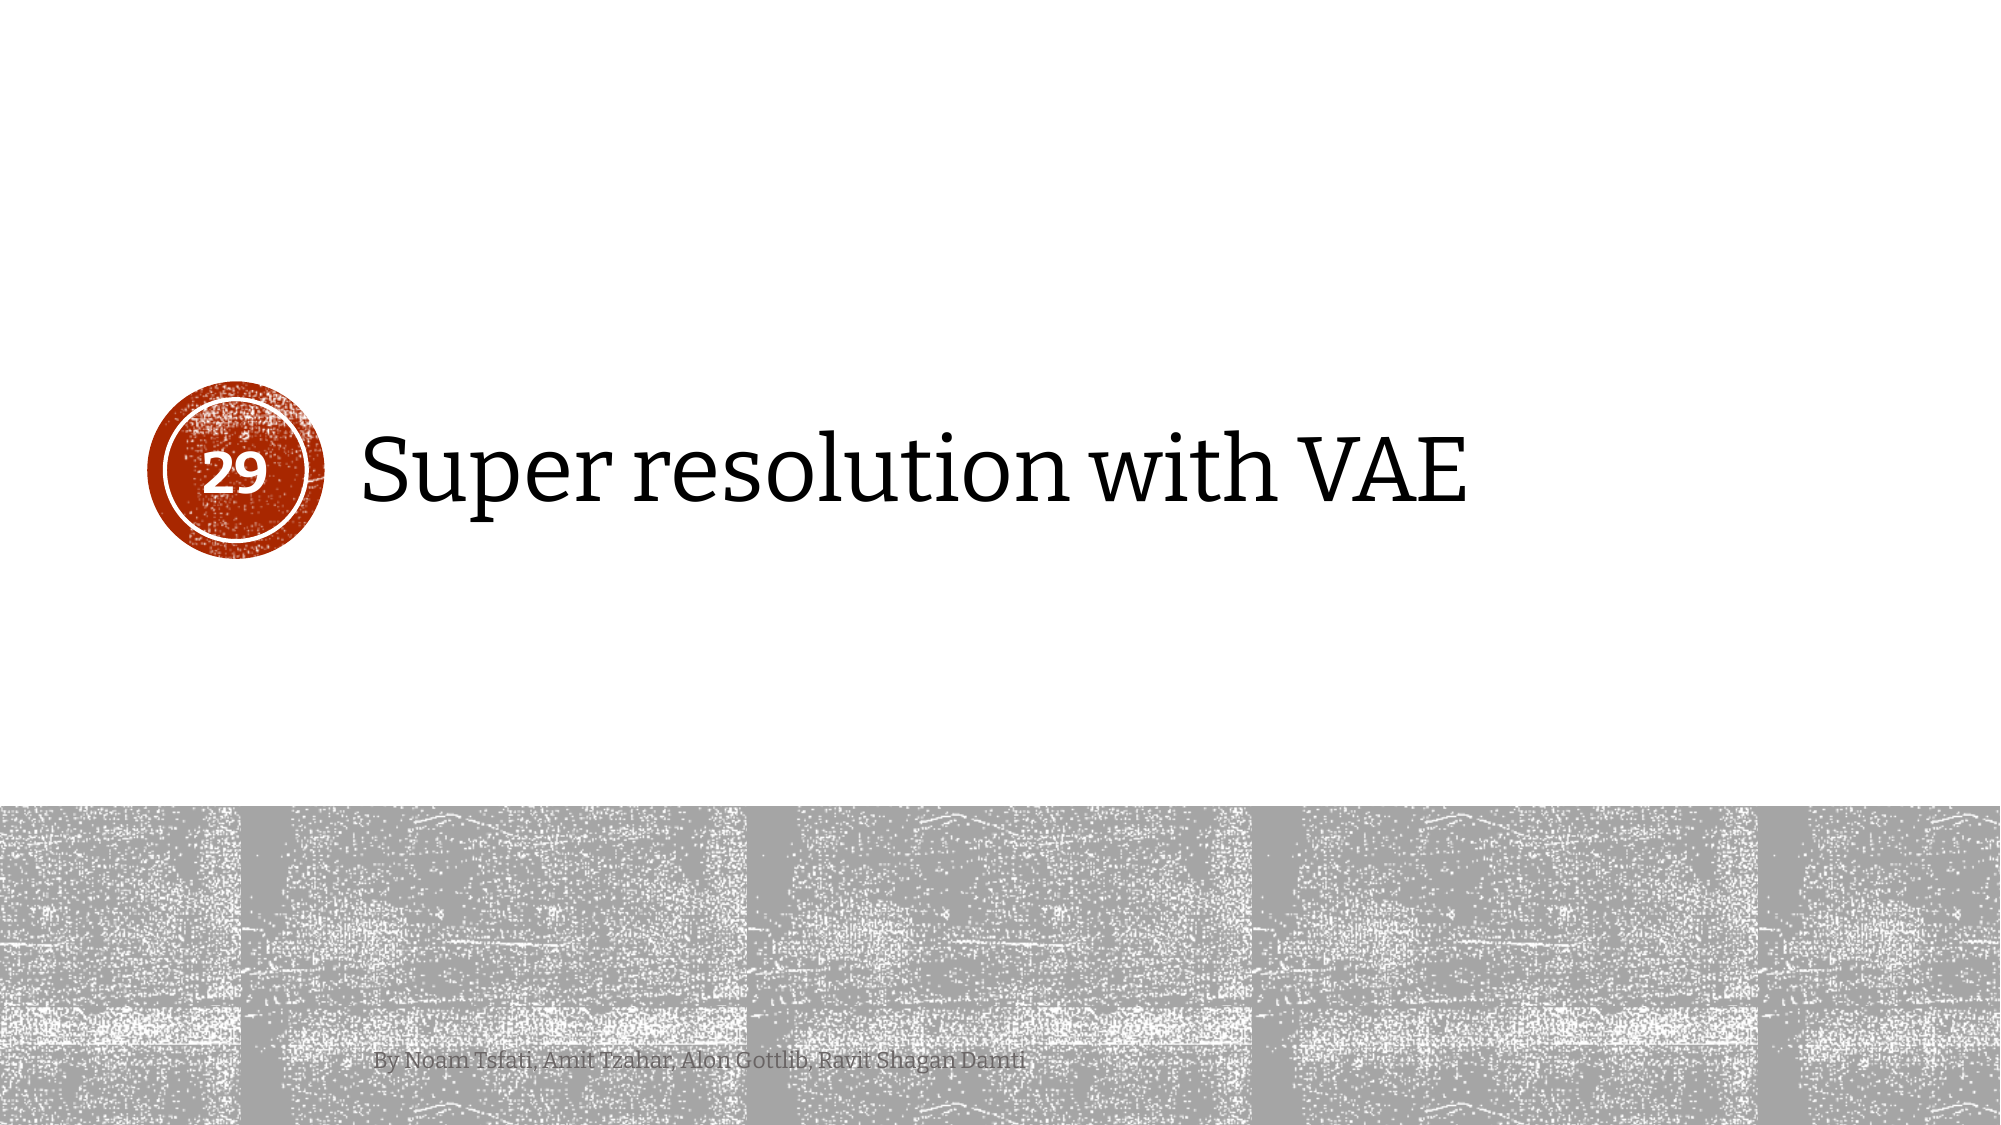

# Super resolution with VAE
29
By Noam Tsfati, Amit Tzahar, Alon Gottlib, Ravit Shagan Damti